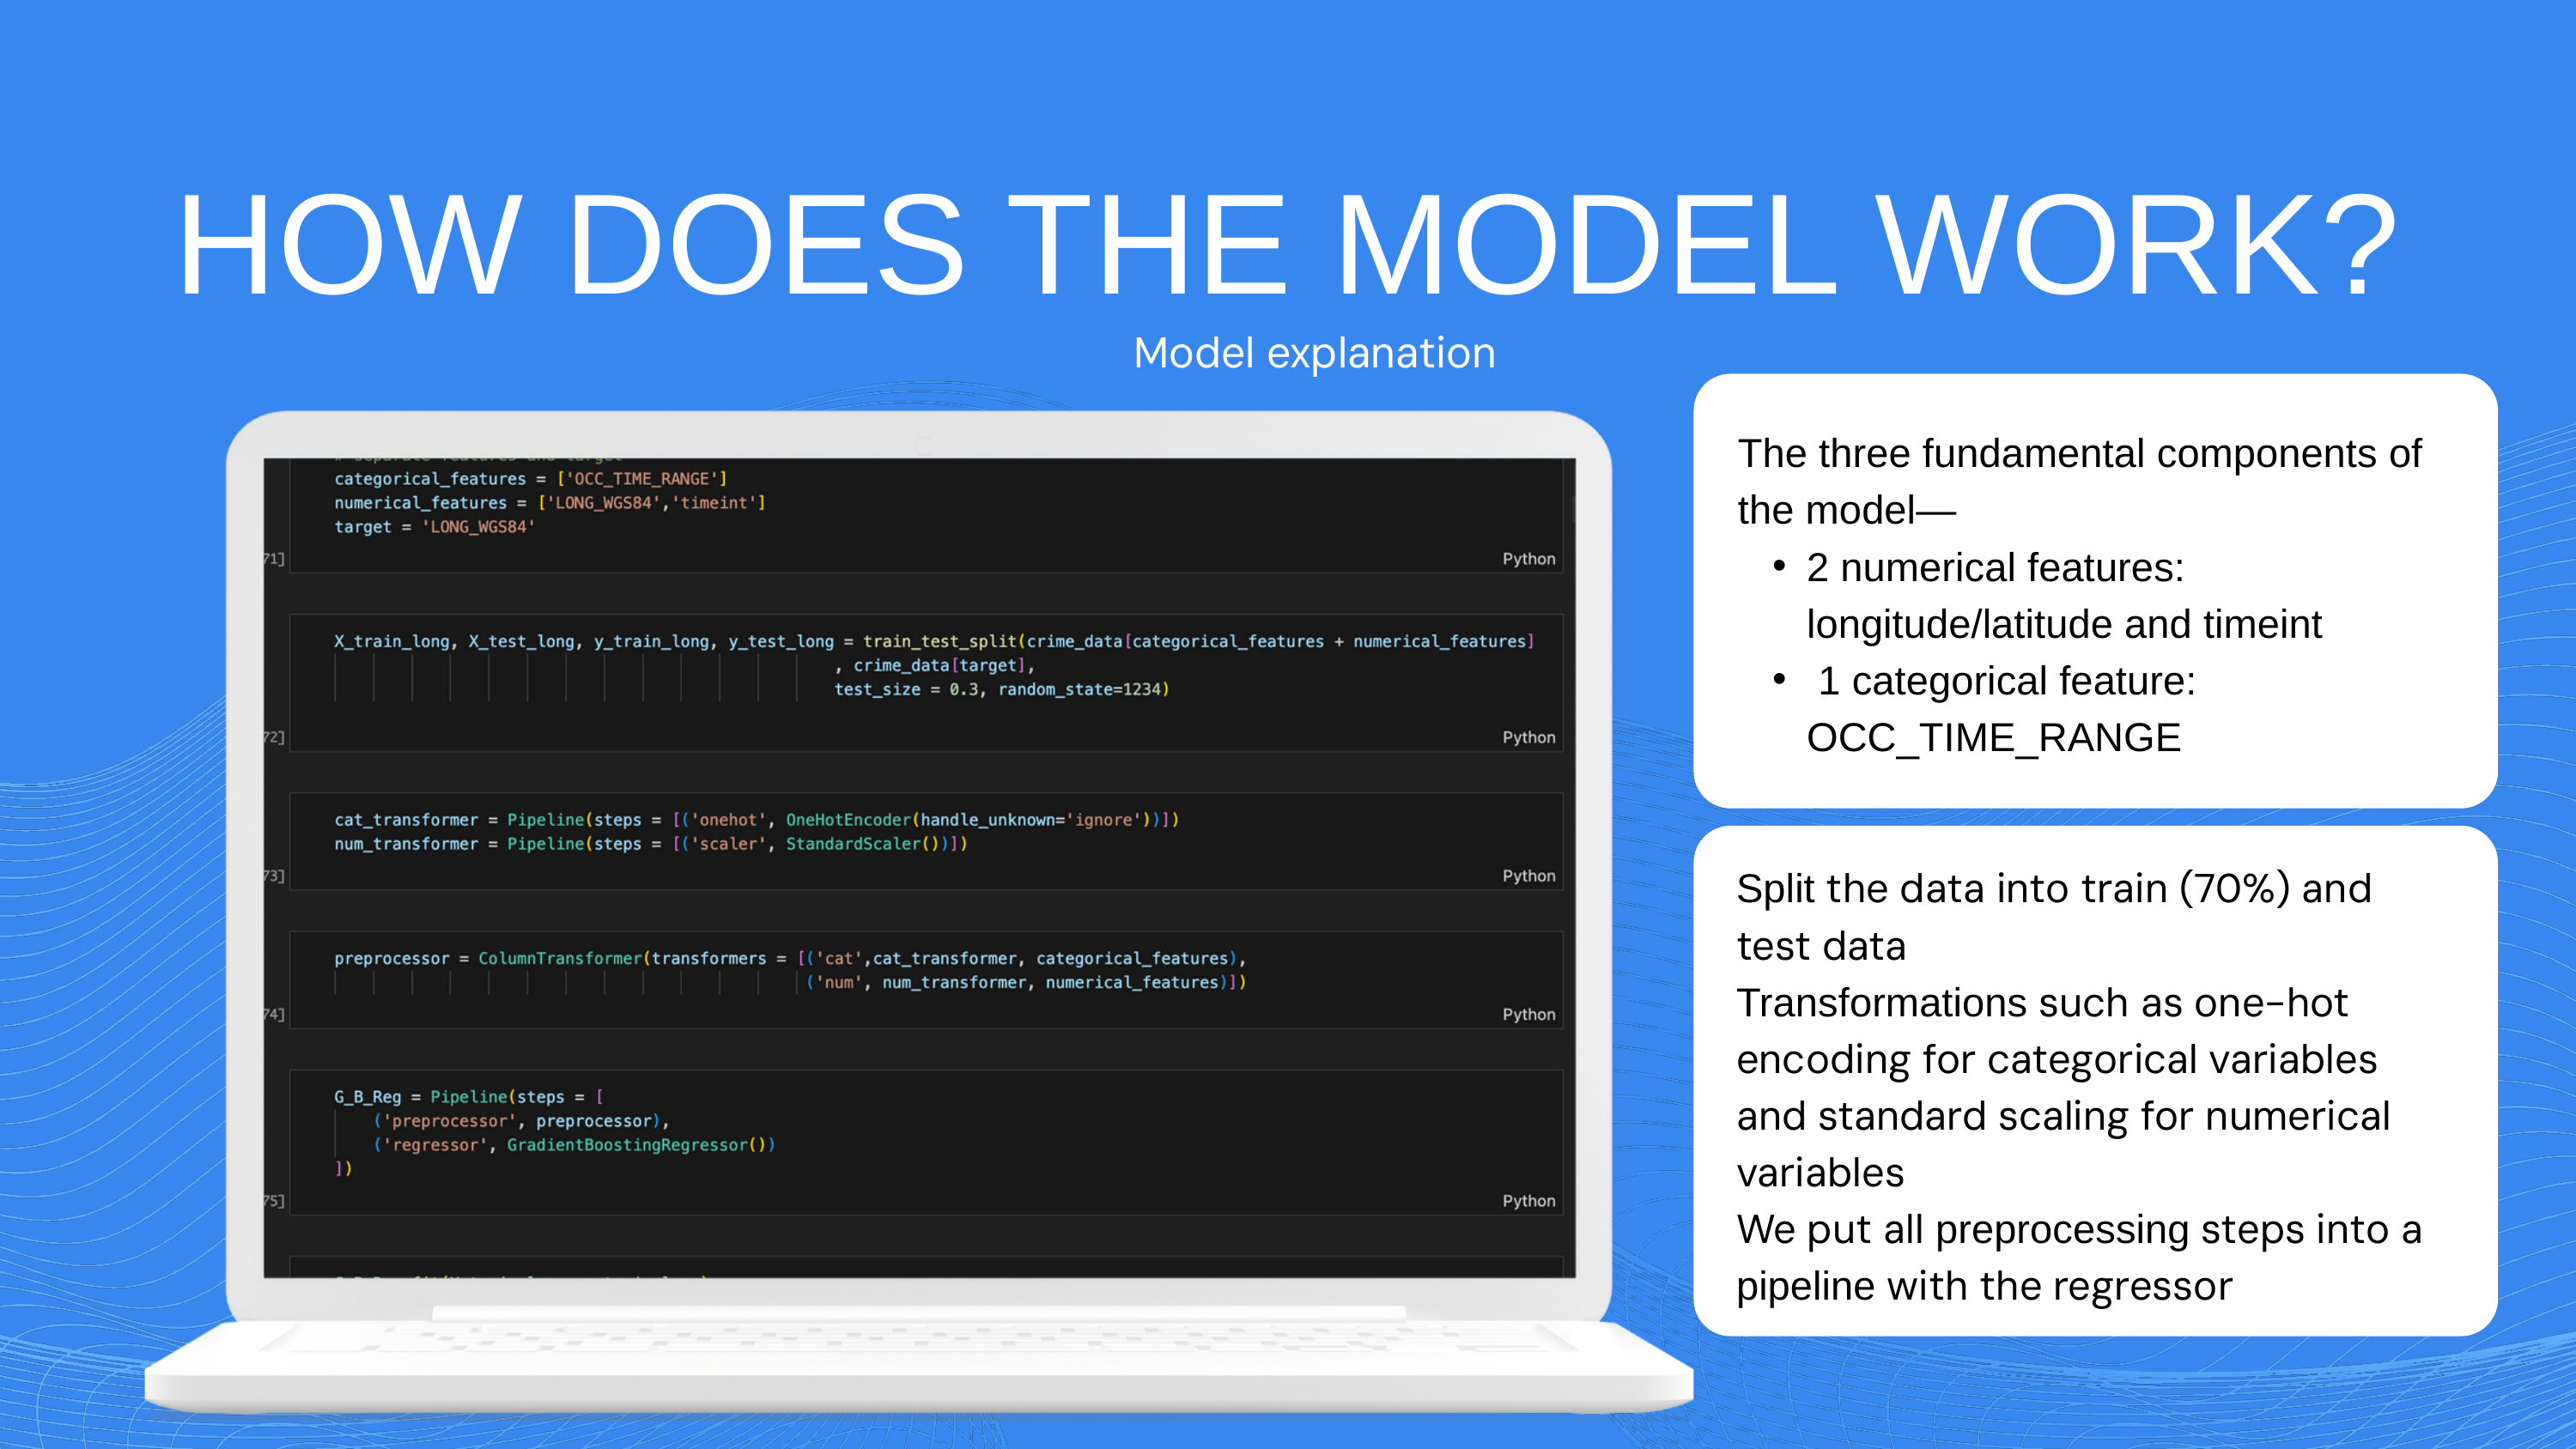

HOW DOES THE MODEL WORK?
Model explanation

The three fundamental components of the model—
2 numerical features: longitude/latitude and timeint
 1 categorical feature: OCC_TIME_RANGE

Split the data into train (70%) and test data
Transformations such as one-hot encoding for categorical variables and standard scaling for numerical variables
We put all preprocessing steps into a pipeline with the regressor